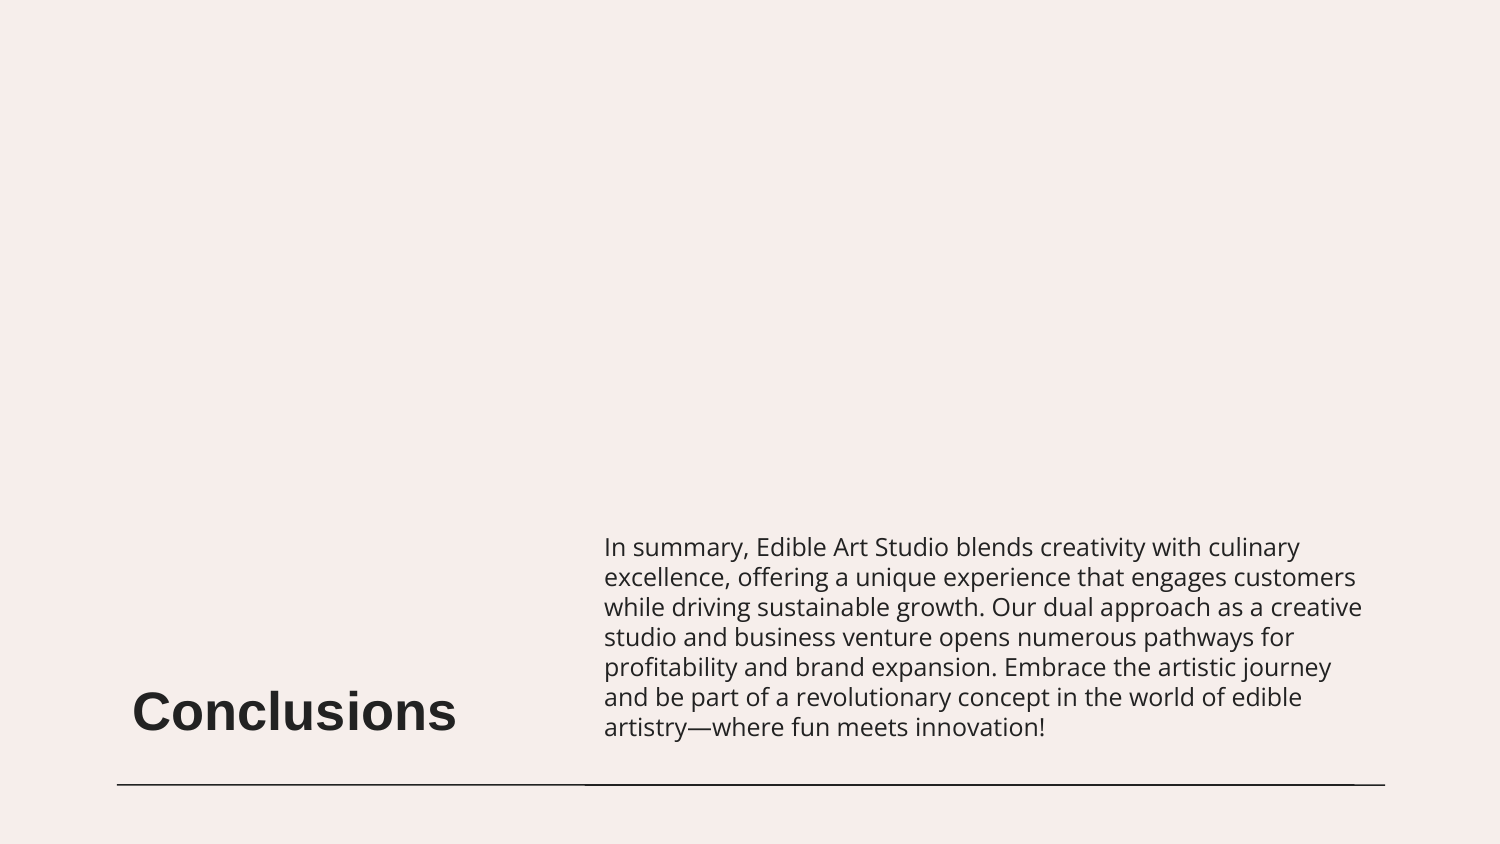

# Conclusions
In summary, Edible Art Studio blends creativity with culinary excellence, offering a unique experience that engages customers while driving sustainable growth. Our dual approach as a creative studio and business venture opens numerous pathways for profitability and brand expansion. Embrace the artistic journey and be part of a revolutionary concept in the world of edible artistry—where fun meets innovation!